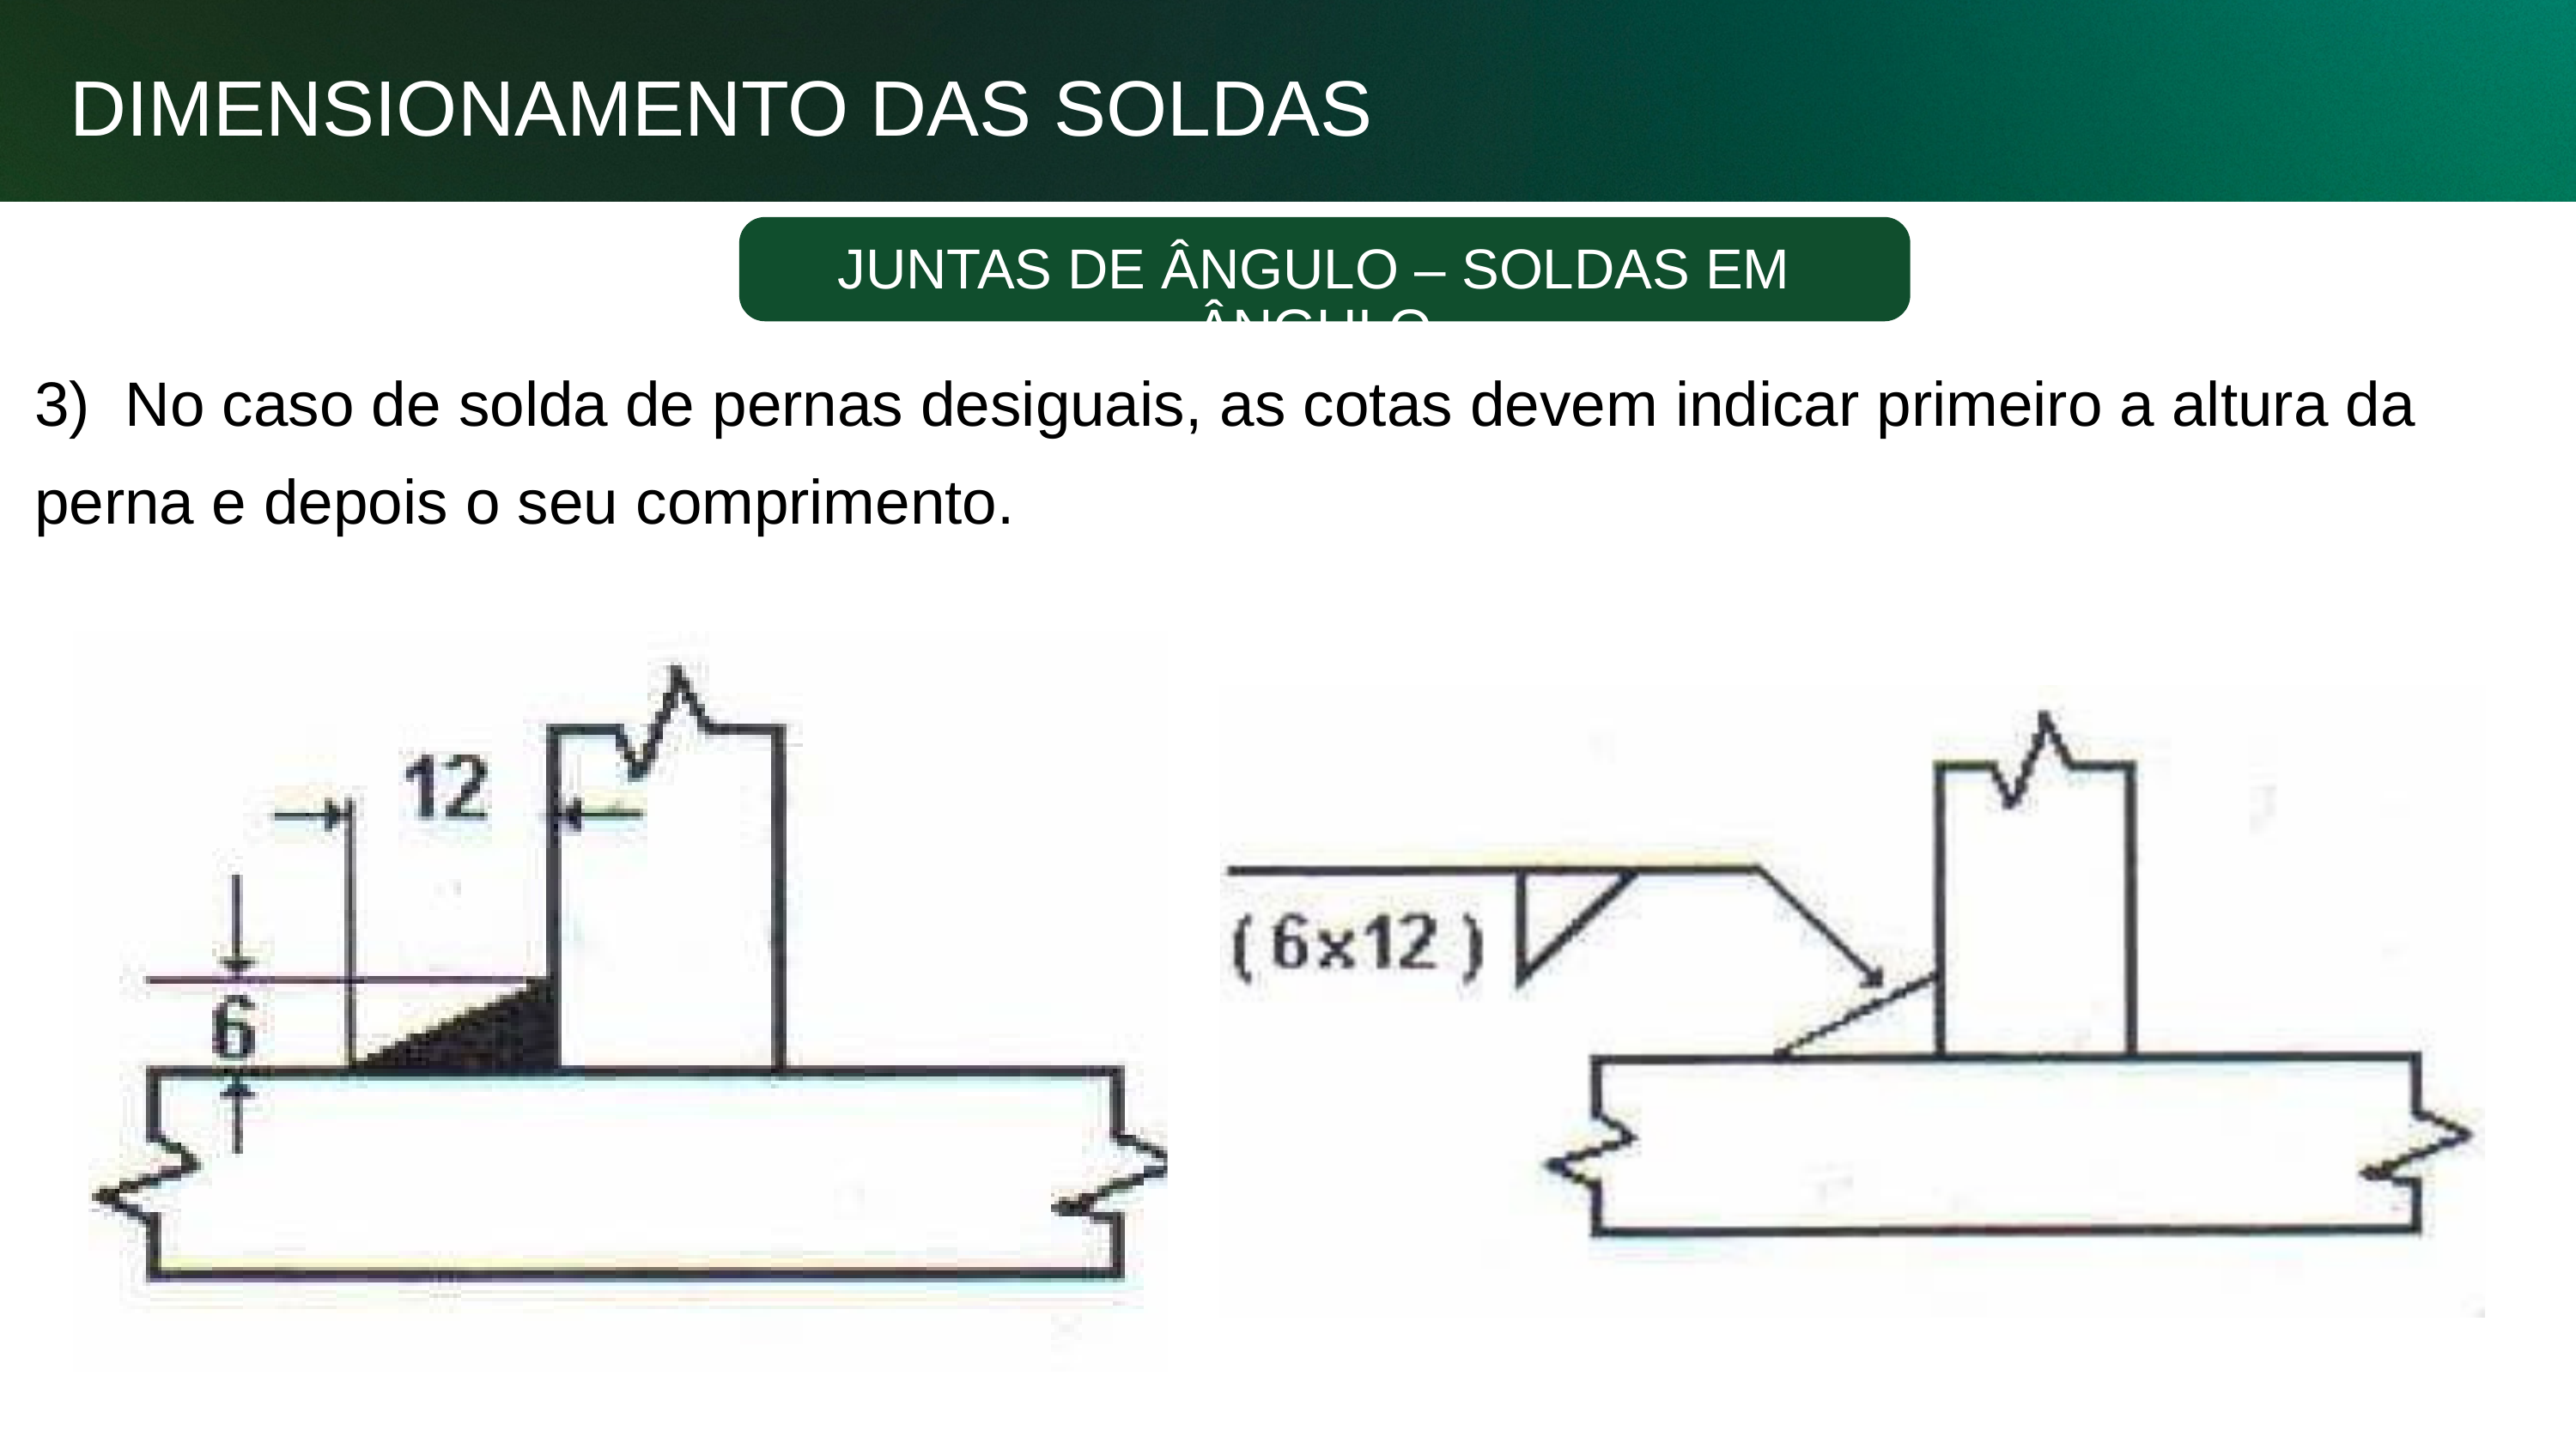

DIMENSIONAMENTO DAS SOLDAS

JUNTAS DE ÂNGULO – SOLDAS EM ÂNGULO
3)  No caso de solda de pernas desiguais, as cotas devem indicar primeiro a altura da perna e depois o seu comprimento.